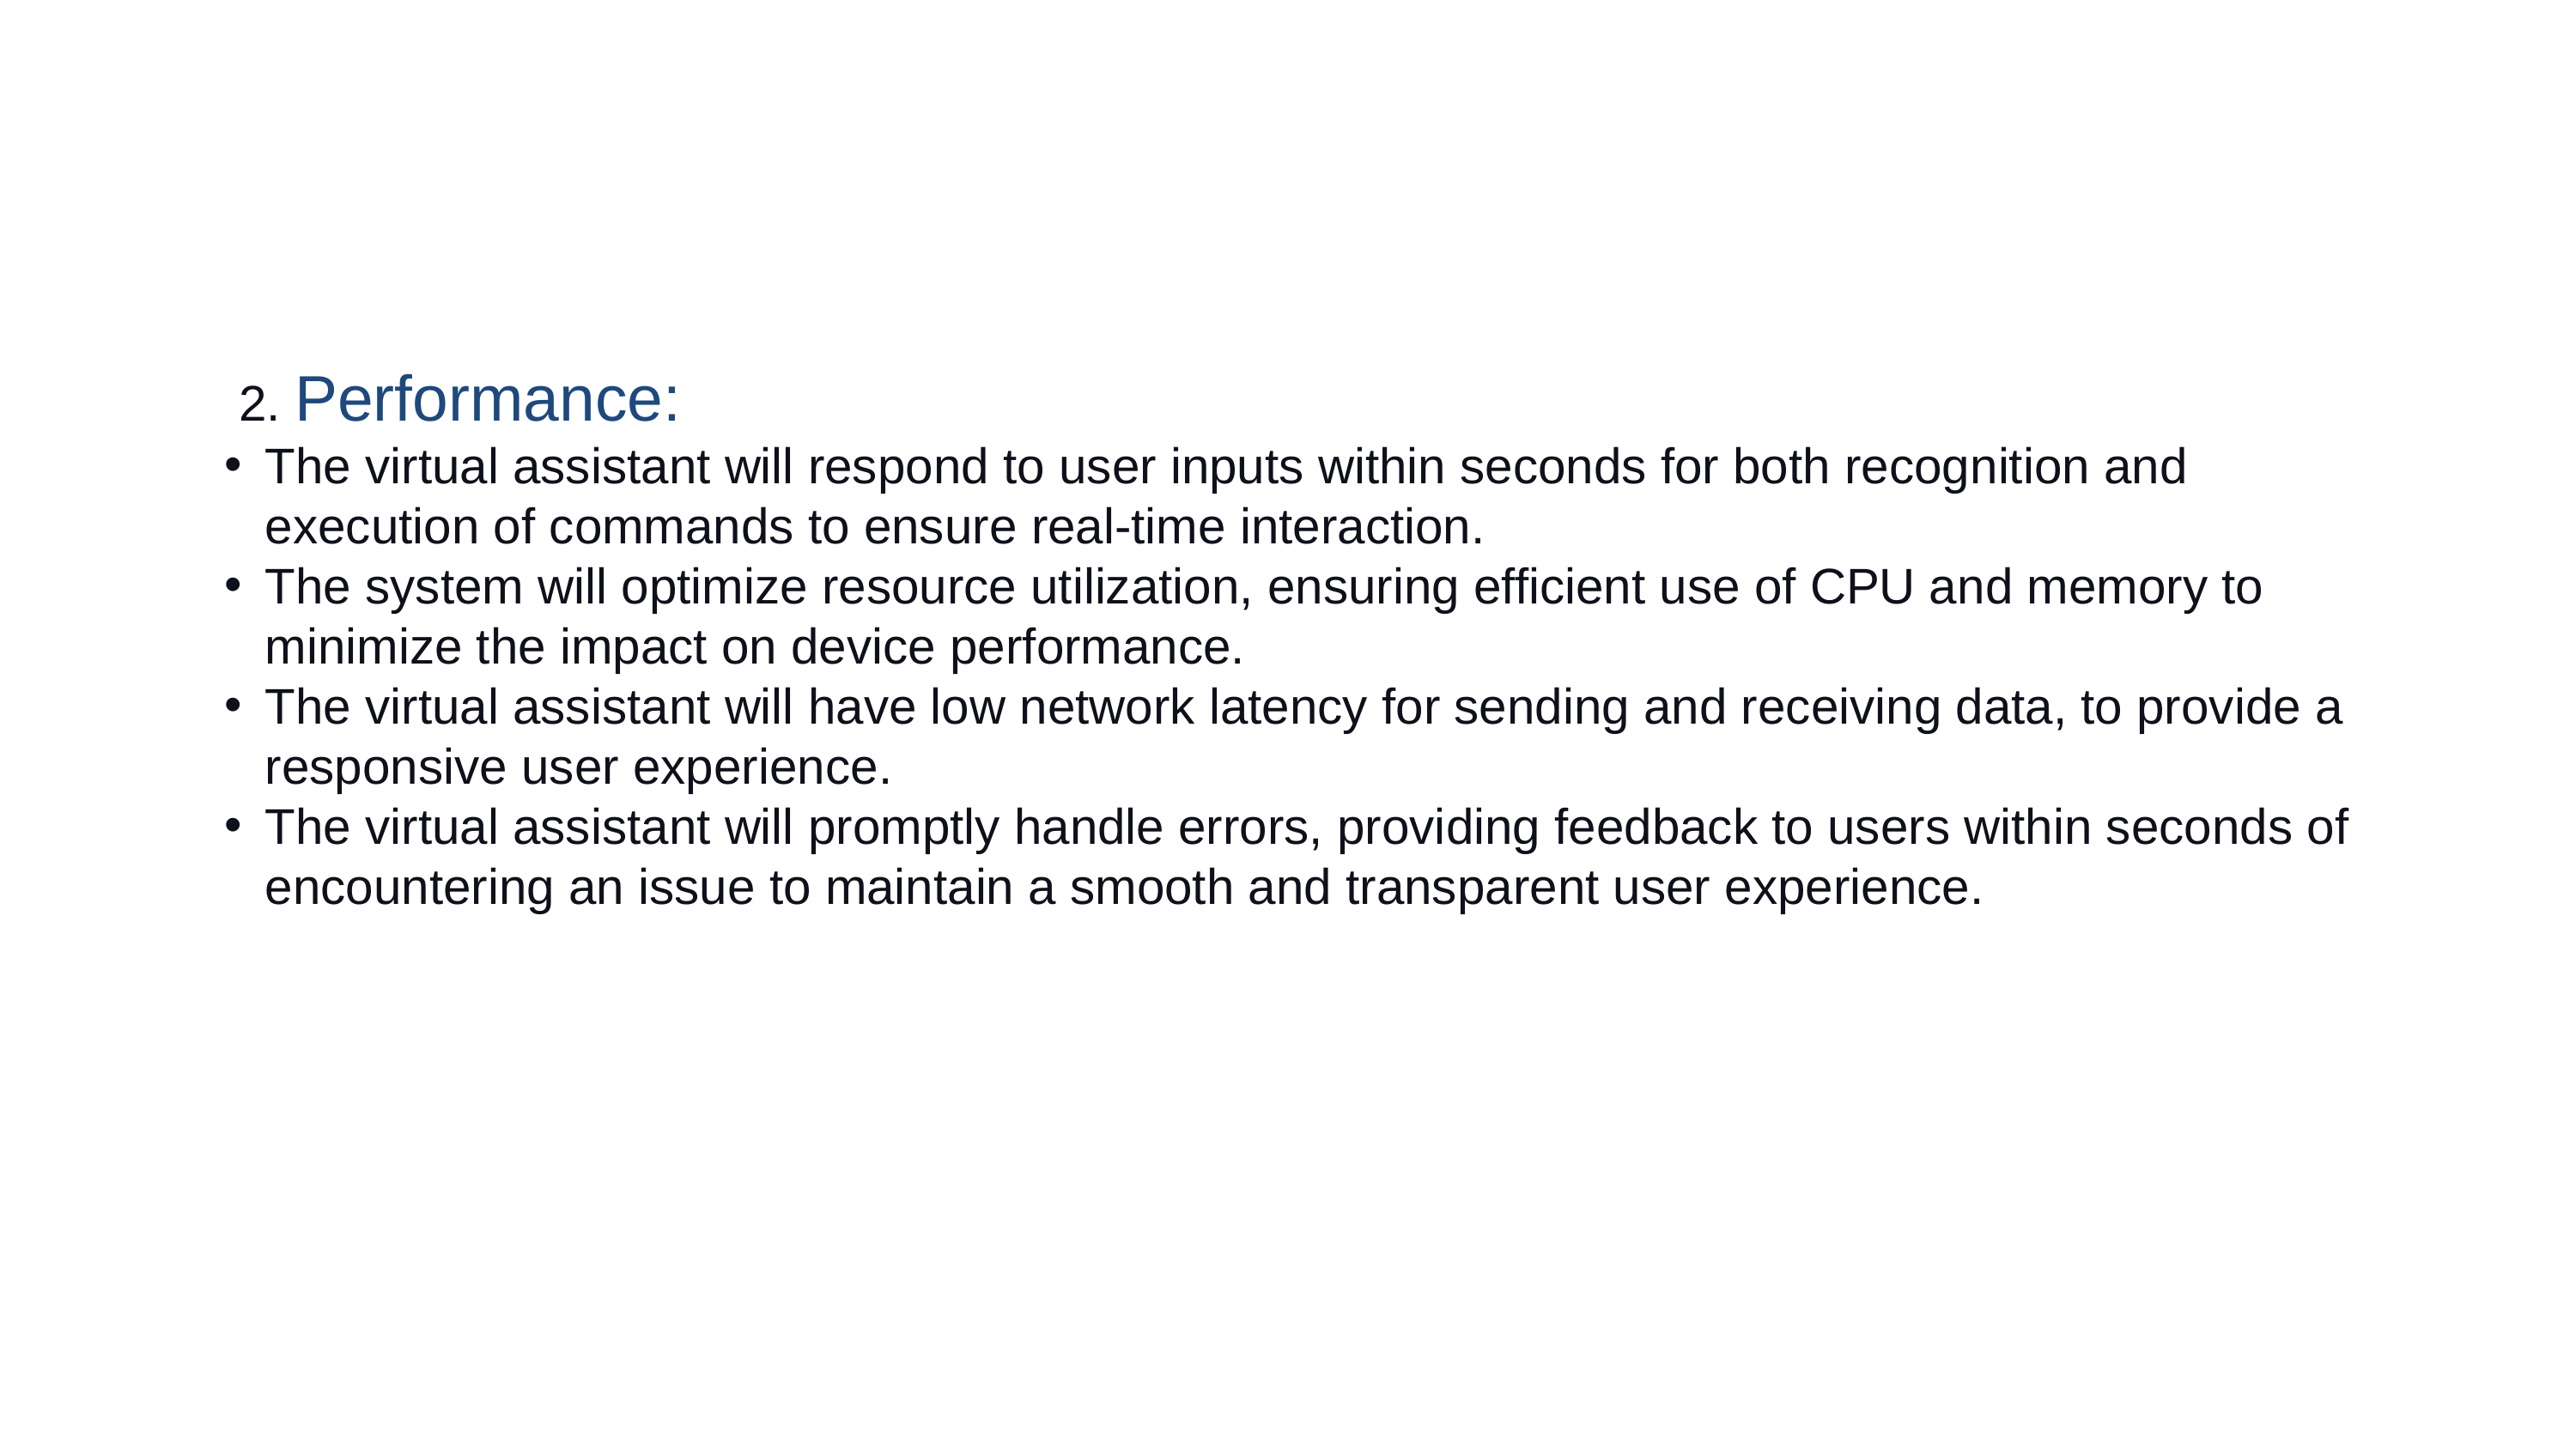

2. Performance:
The virtual assistant will respond to user inputs within seconds for both recognition and execution of commands to ensure real-time interaction.
The system will optimize resource utilization, ensuring efficient use of CPU and memory to minimize the impact on device performance.
The virtual assistant will have low network latency for sending and receiving data, to provide a responsive user experience.
The virtual assistant will promptly handle errors, providing feedback to users within seconds of encountering an issue to maintain a smooth and transparent user experience.